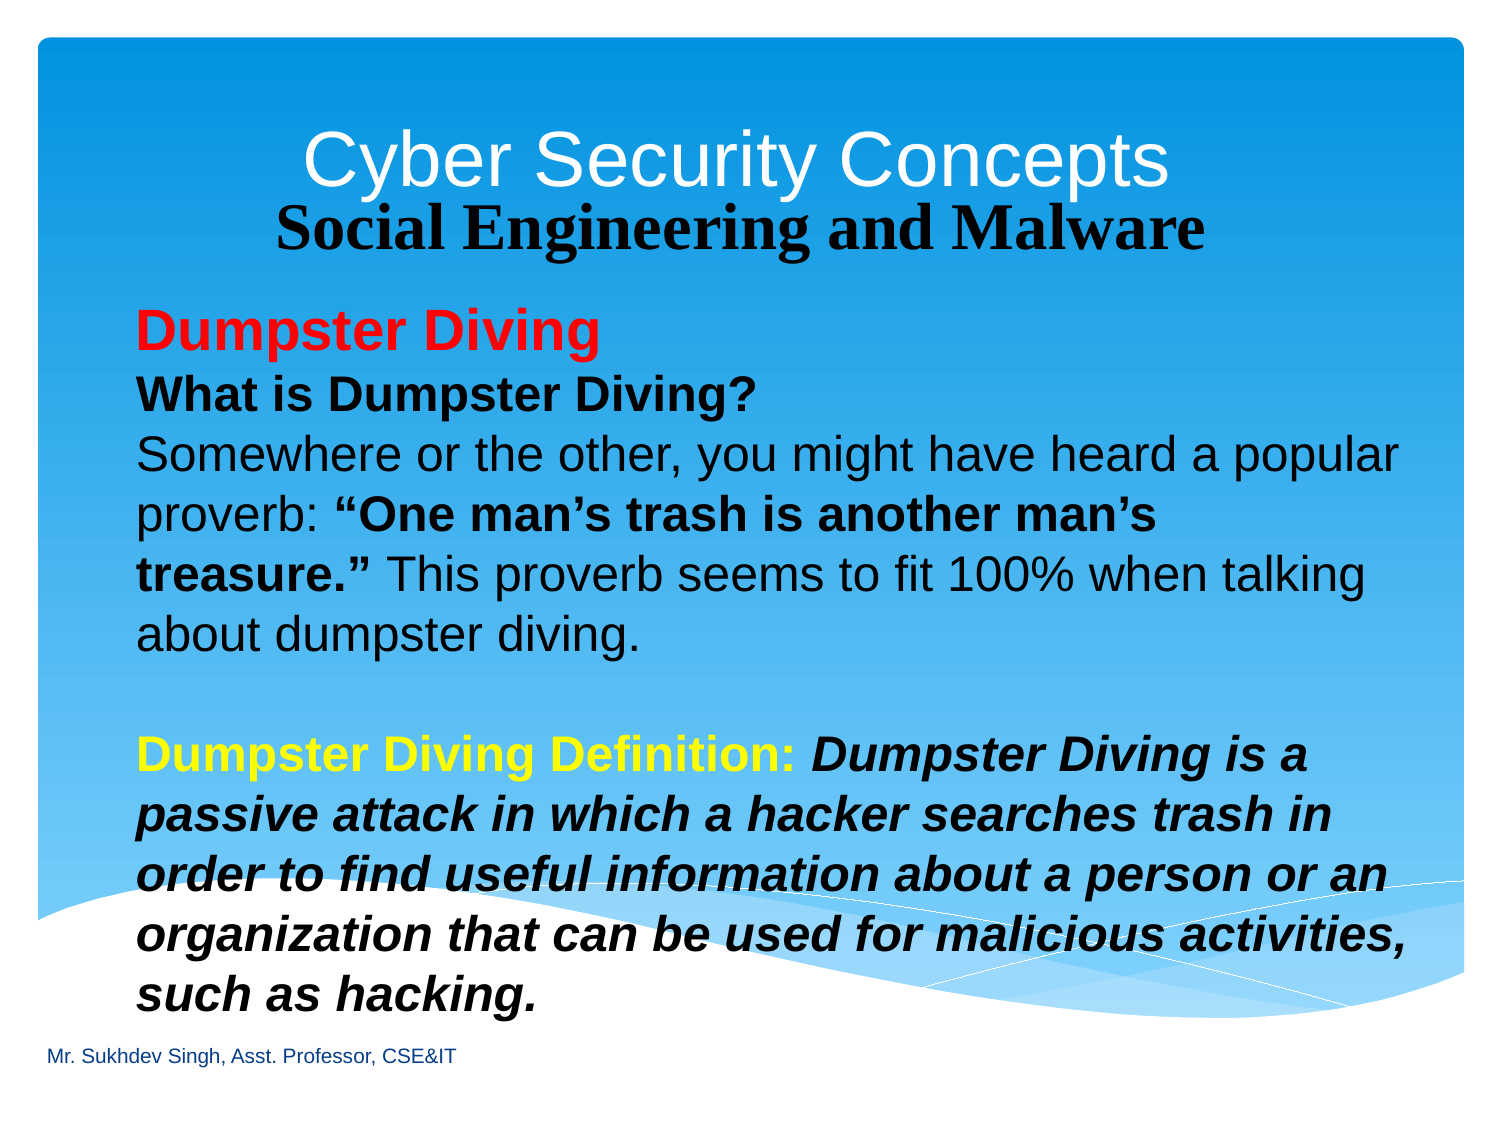

# Cyber Security Concepts
Social Engineering and Malware
Dumpster Diving
What is Dumpster Diving?
Somewhere or the other, you might have heard a popular proverb: “One man’s trash is another man’s treasure.” This proverb seems to fit 100% when talking about dumpster diving.
Dumpster Diving Definition: Dumpster Diving is a passive attack in which a hacker searches trash in order to find useful information about a person or an organization that can be used for malicious activities, such as hacking.
Mr. Sukhdev Singh, Asst. Professor, CSE&IT